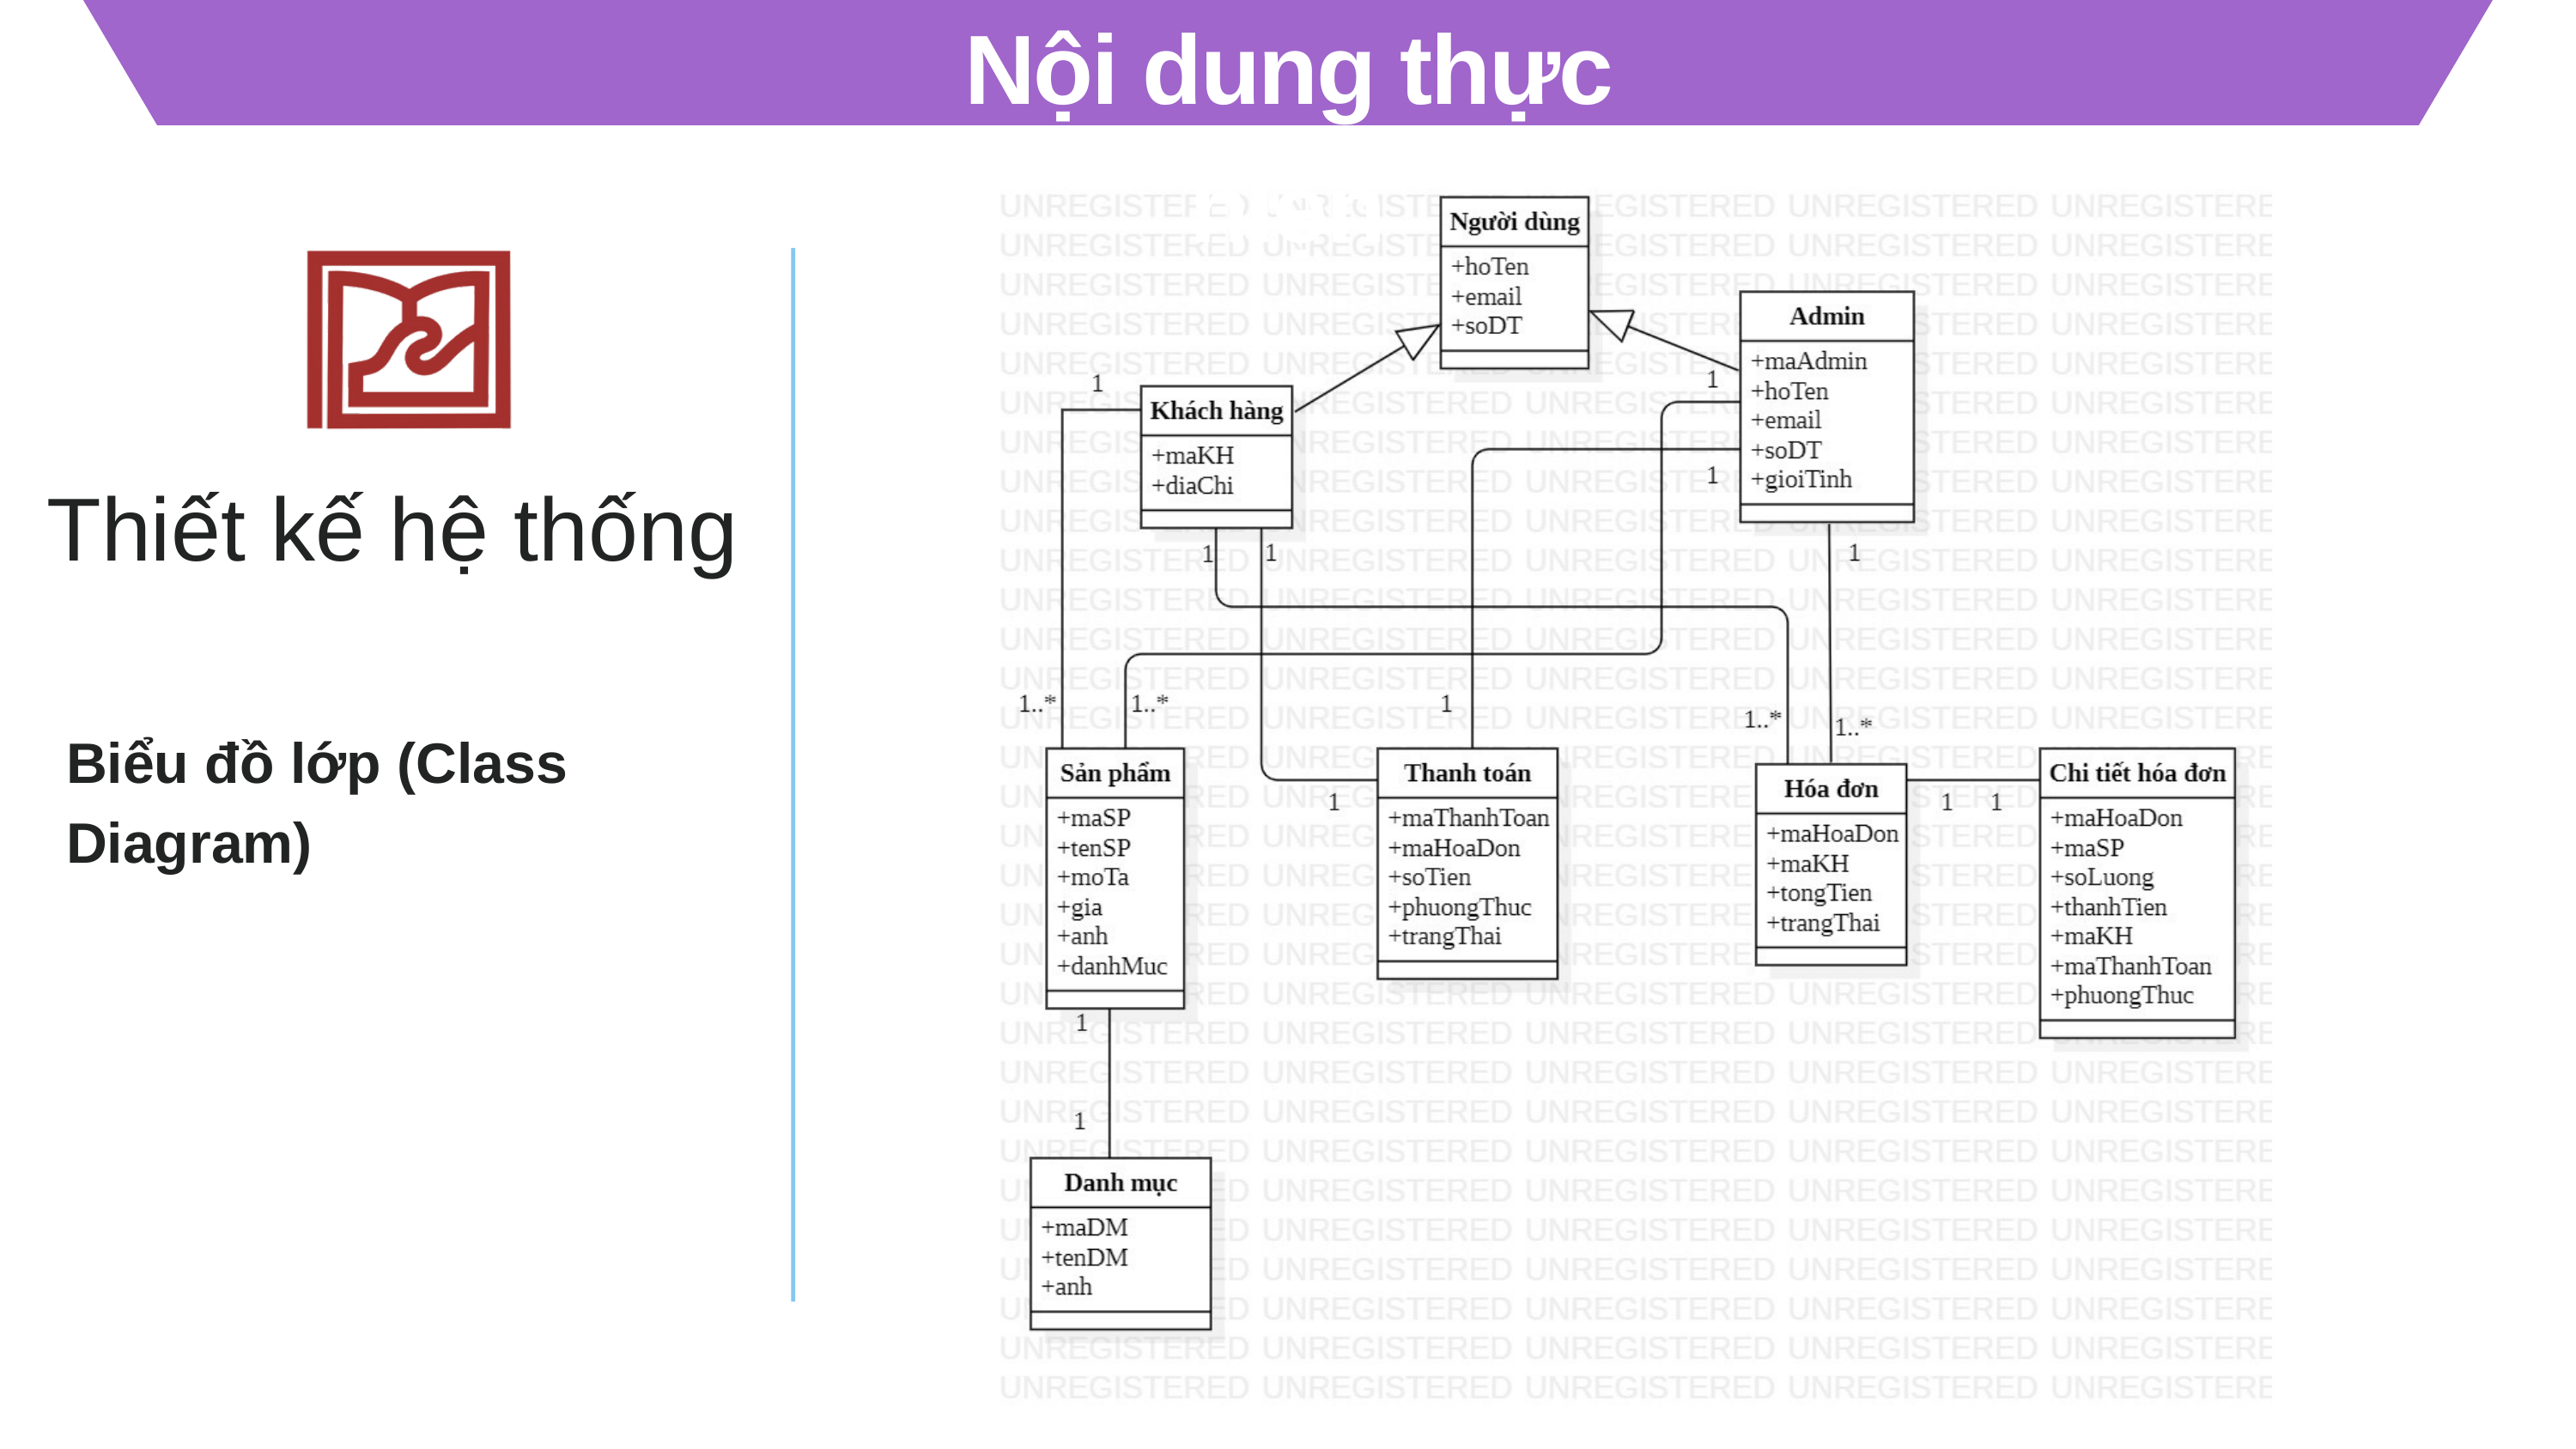

Nội dung thực hiện

Thiết kế hệ thống
Biểu đồ lớp (Class Diagram)